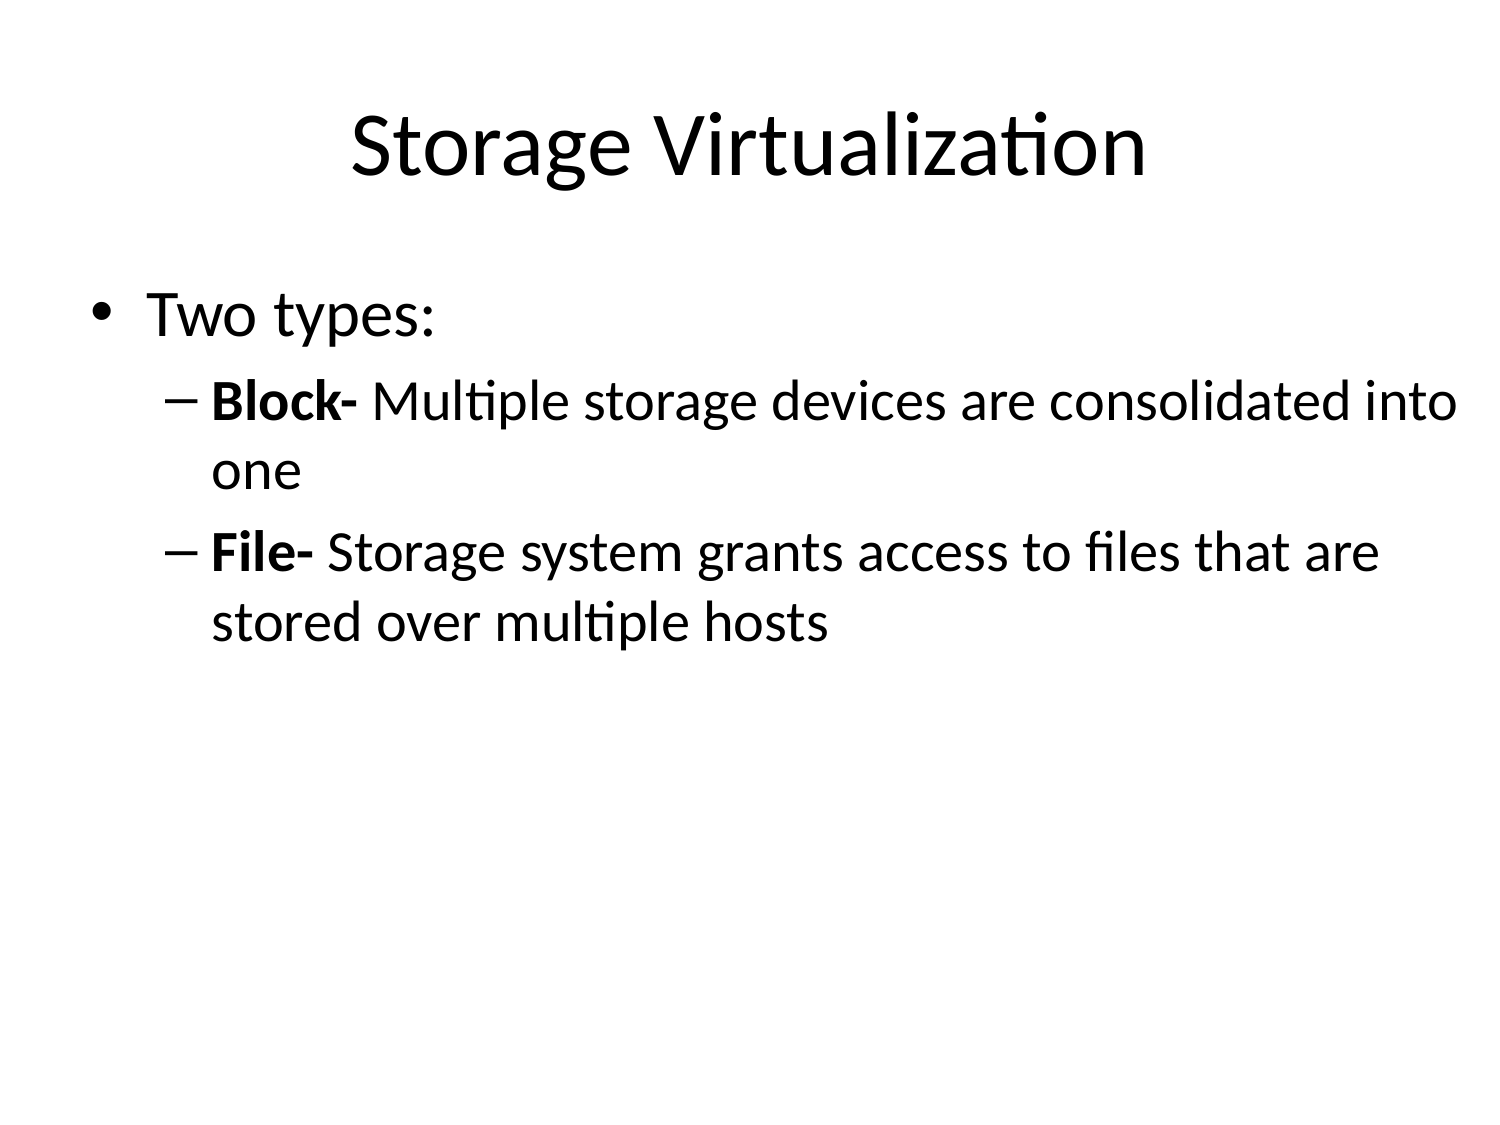

# Storage Virtualization
Two types:
Block- Multiple storage devices are consolidated into one
File- Storage system grants access to files that are stored over multiple hosts